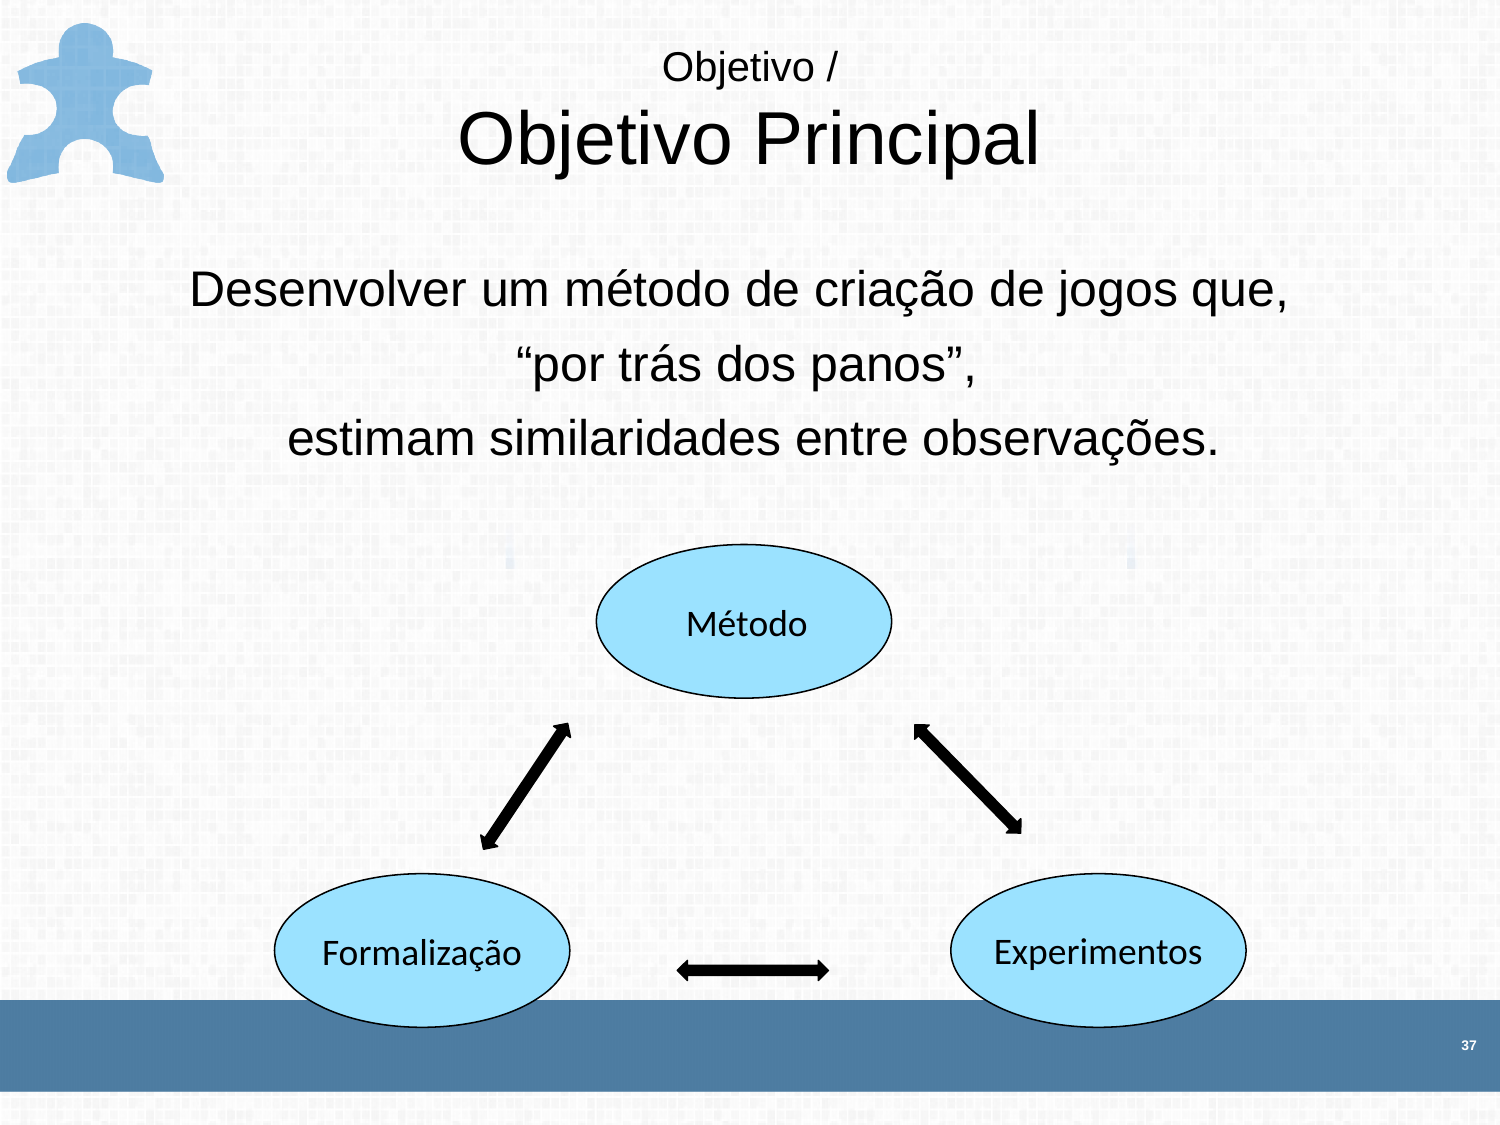

Objetivo /
Objetivo Principal
Desenvolver um método de criação de jogos que,
“por trás dos panos”,
 estimam similaridades entre observações.

Método

Experimentos
Formalização

37